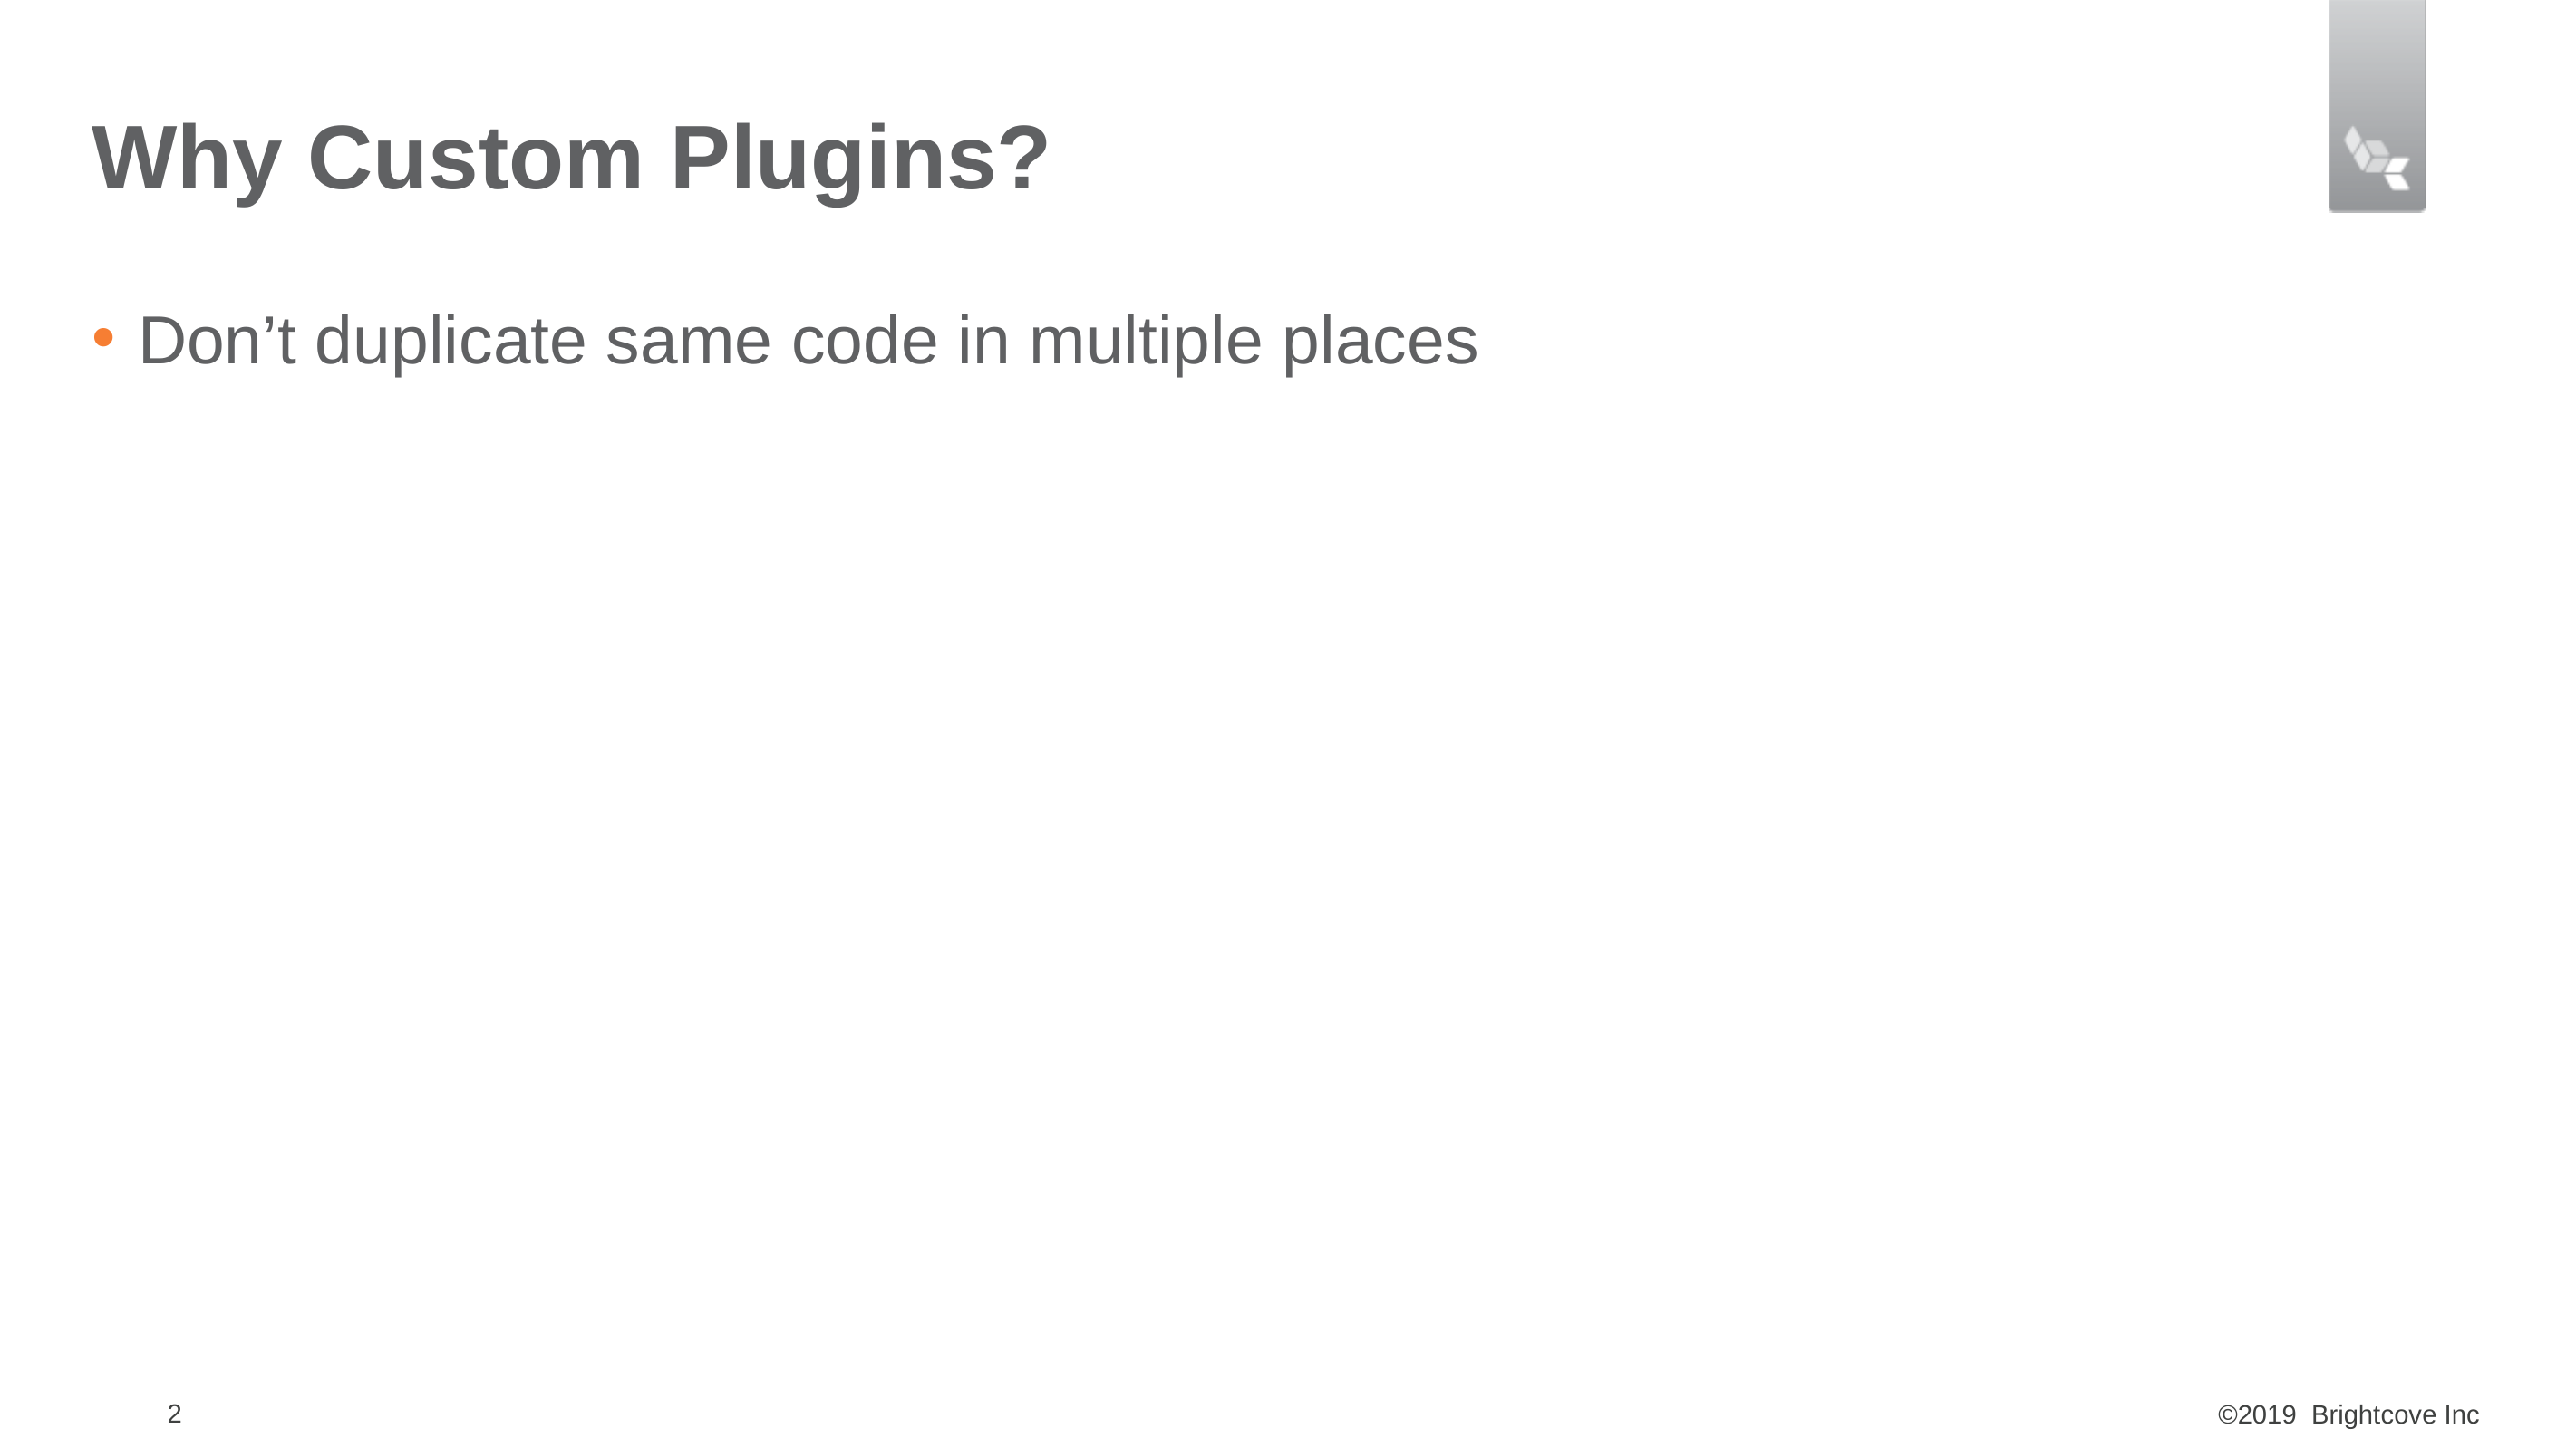

# Why Custom Plugins?
Don’t duplicate same code in multiple places
2